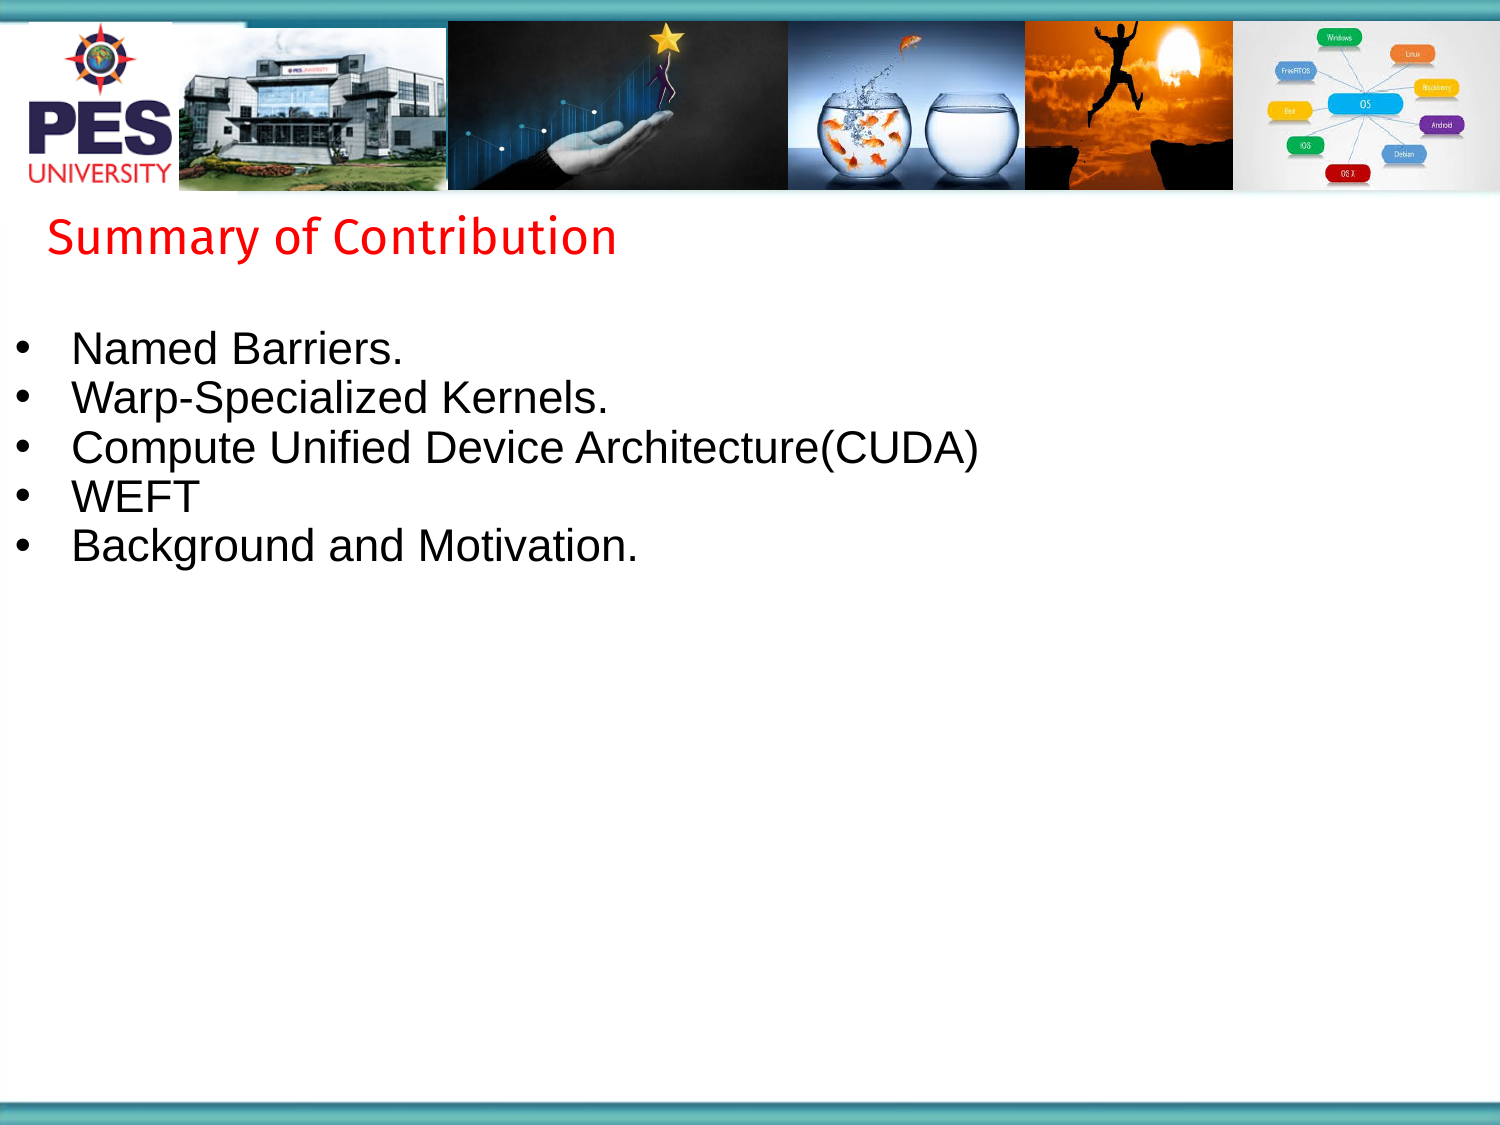

Summary of Contribution

Named Barriers.
Warp-Specialized Kernels.
Compute Unified Device Architecture(CUDA)
WEFT
Background and Motivation.